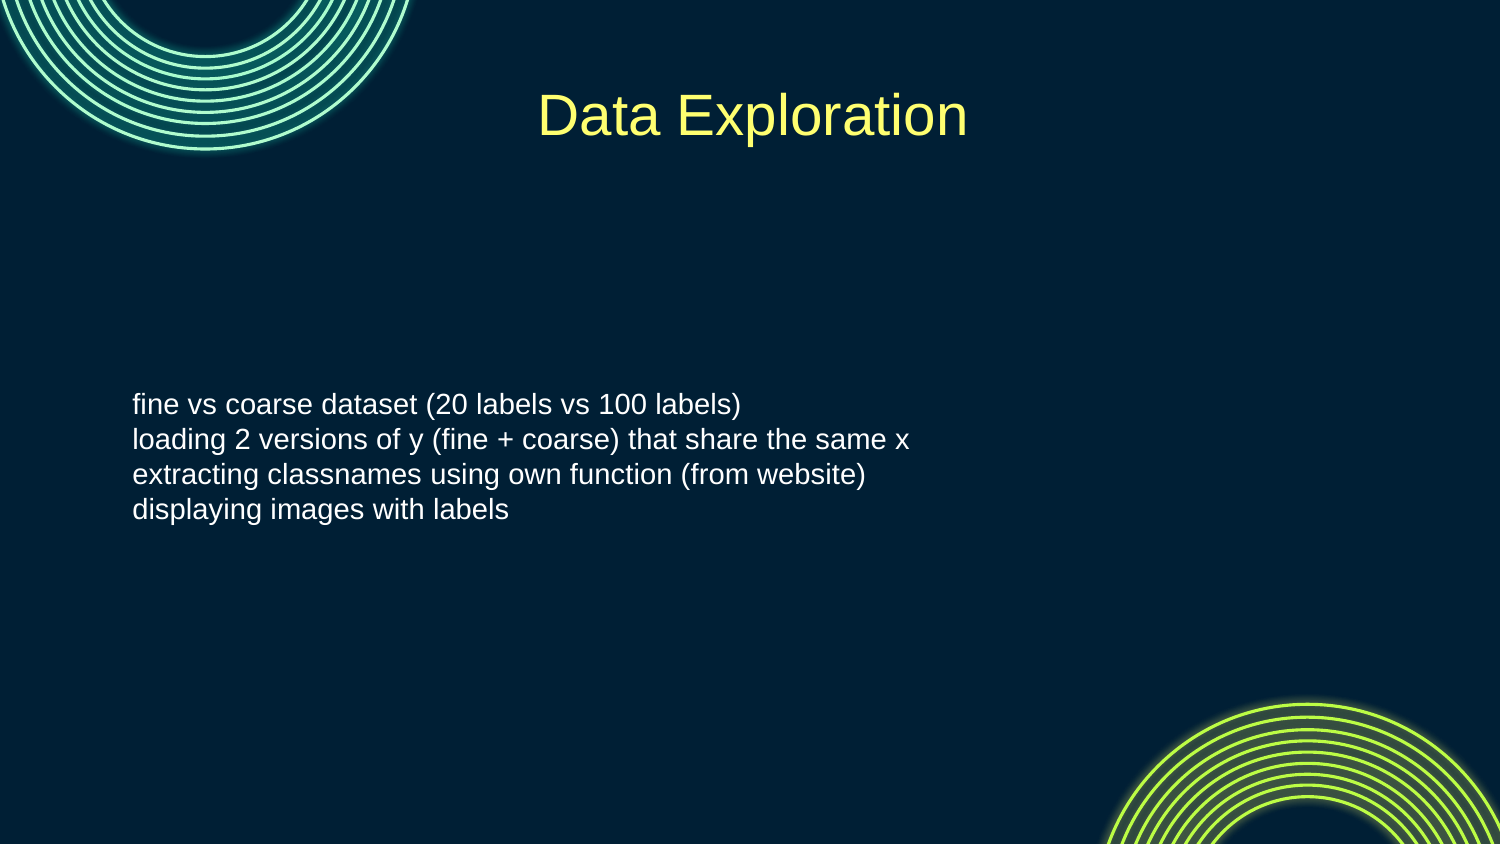

# Data Exploration
fine vs coarse dataset (20 labels vs 100 labels)
loading 2 versions of y (fine + coarse) that share the same x
extracting classnames using own function (from website)
displaying images with labels